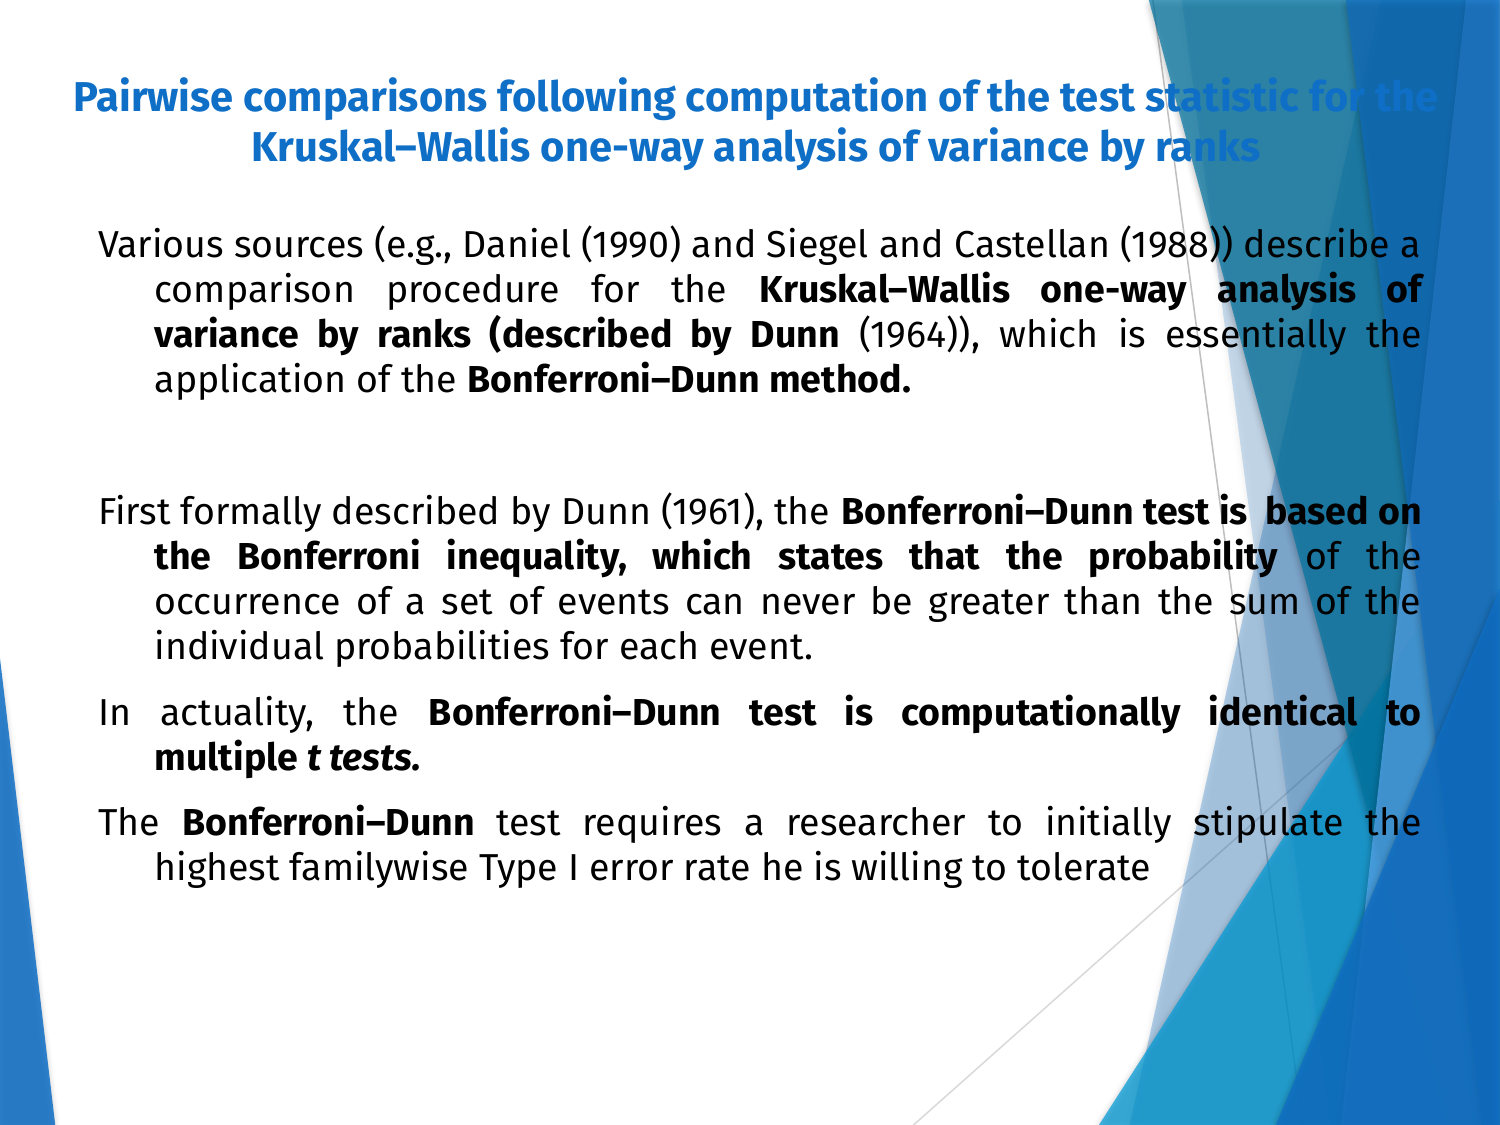

# Pairwise comparisons following computation of the test statistic for the Kruskal–Wallis one-way analysis of variance by ranks
Various sources (e.g., Daniel (1990) and Siegel and Castellan (1988)) describe a comparison procedure for the Kruskal–Wallis one-way analysis of variance by ranks (described by Dunn (1964)), which is essentially the application of the Bonferroni–Dunn method.

First formally described by Dunn (1961), the Bonferroni–Dunn test is  based on the Bonferroni inequality, which states that the probability of the occurrence of a set of events can never be greater than the sum of the individual probabilities for each event.
In actuality, the Bonferroni–Dunn test is computationally identical to multiple t tests.
The Bonferroni–Dunn test requires a researcher to initially stipulate the highest familywise Type I error rate he is willing to tolerate